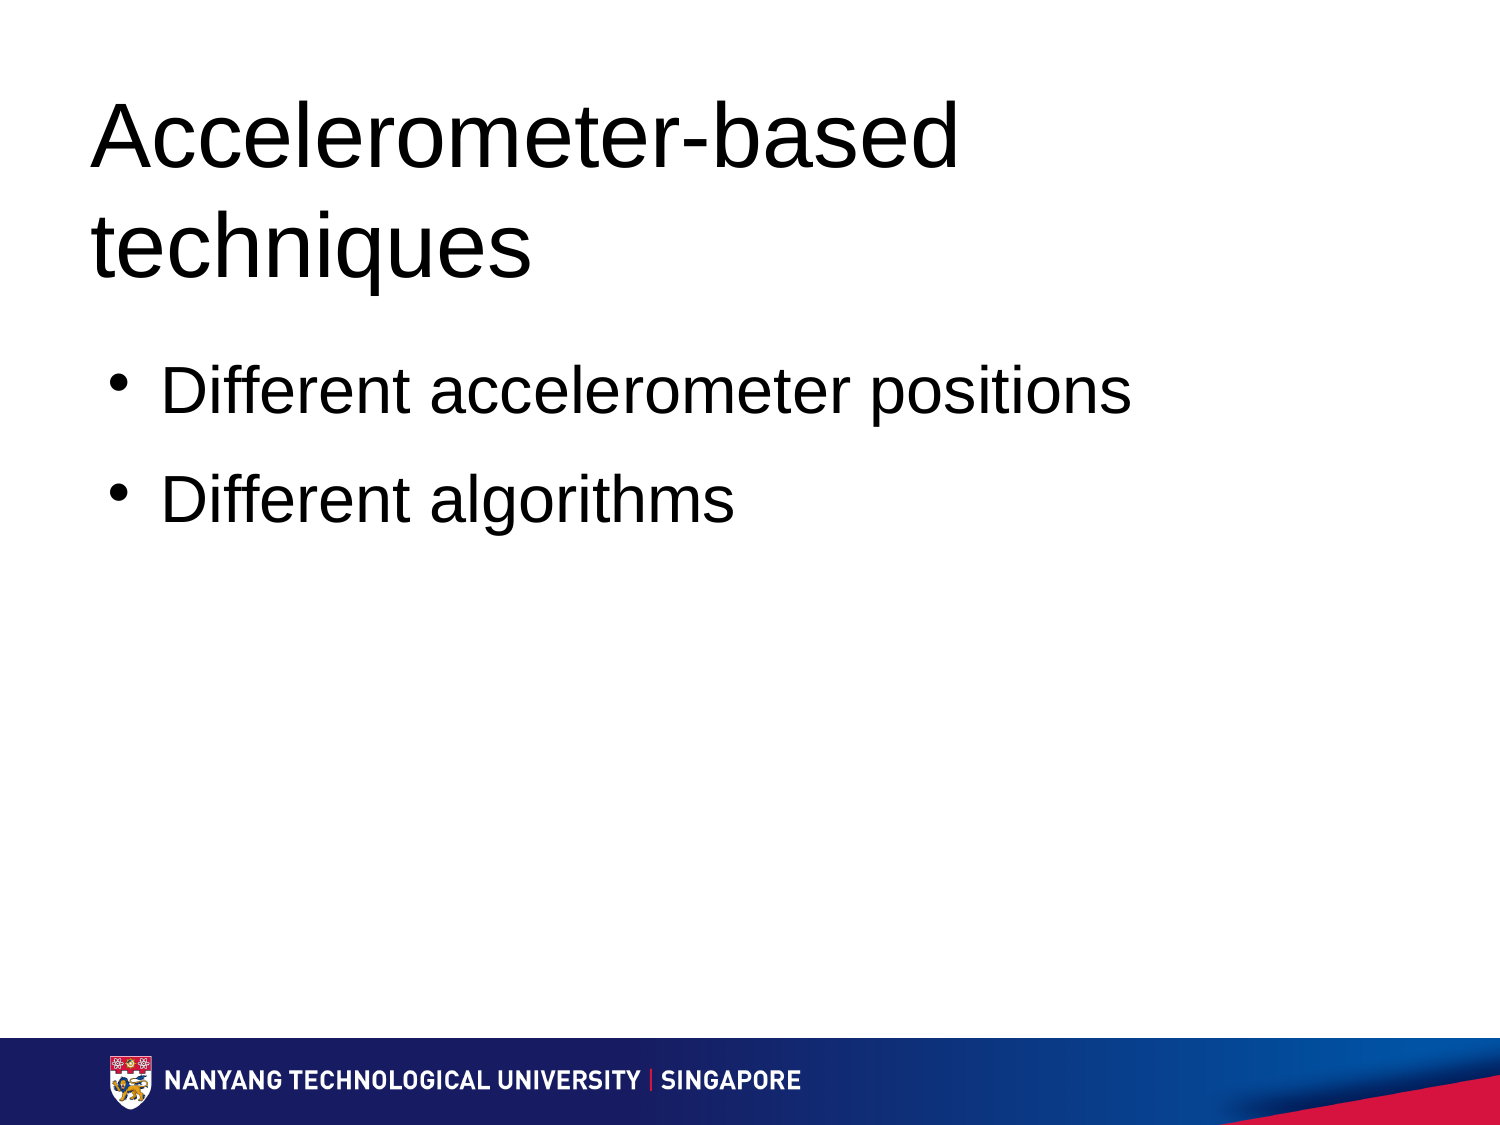

# Accelerometer-based techniques
Different accelerometer positions
Different algorithms